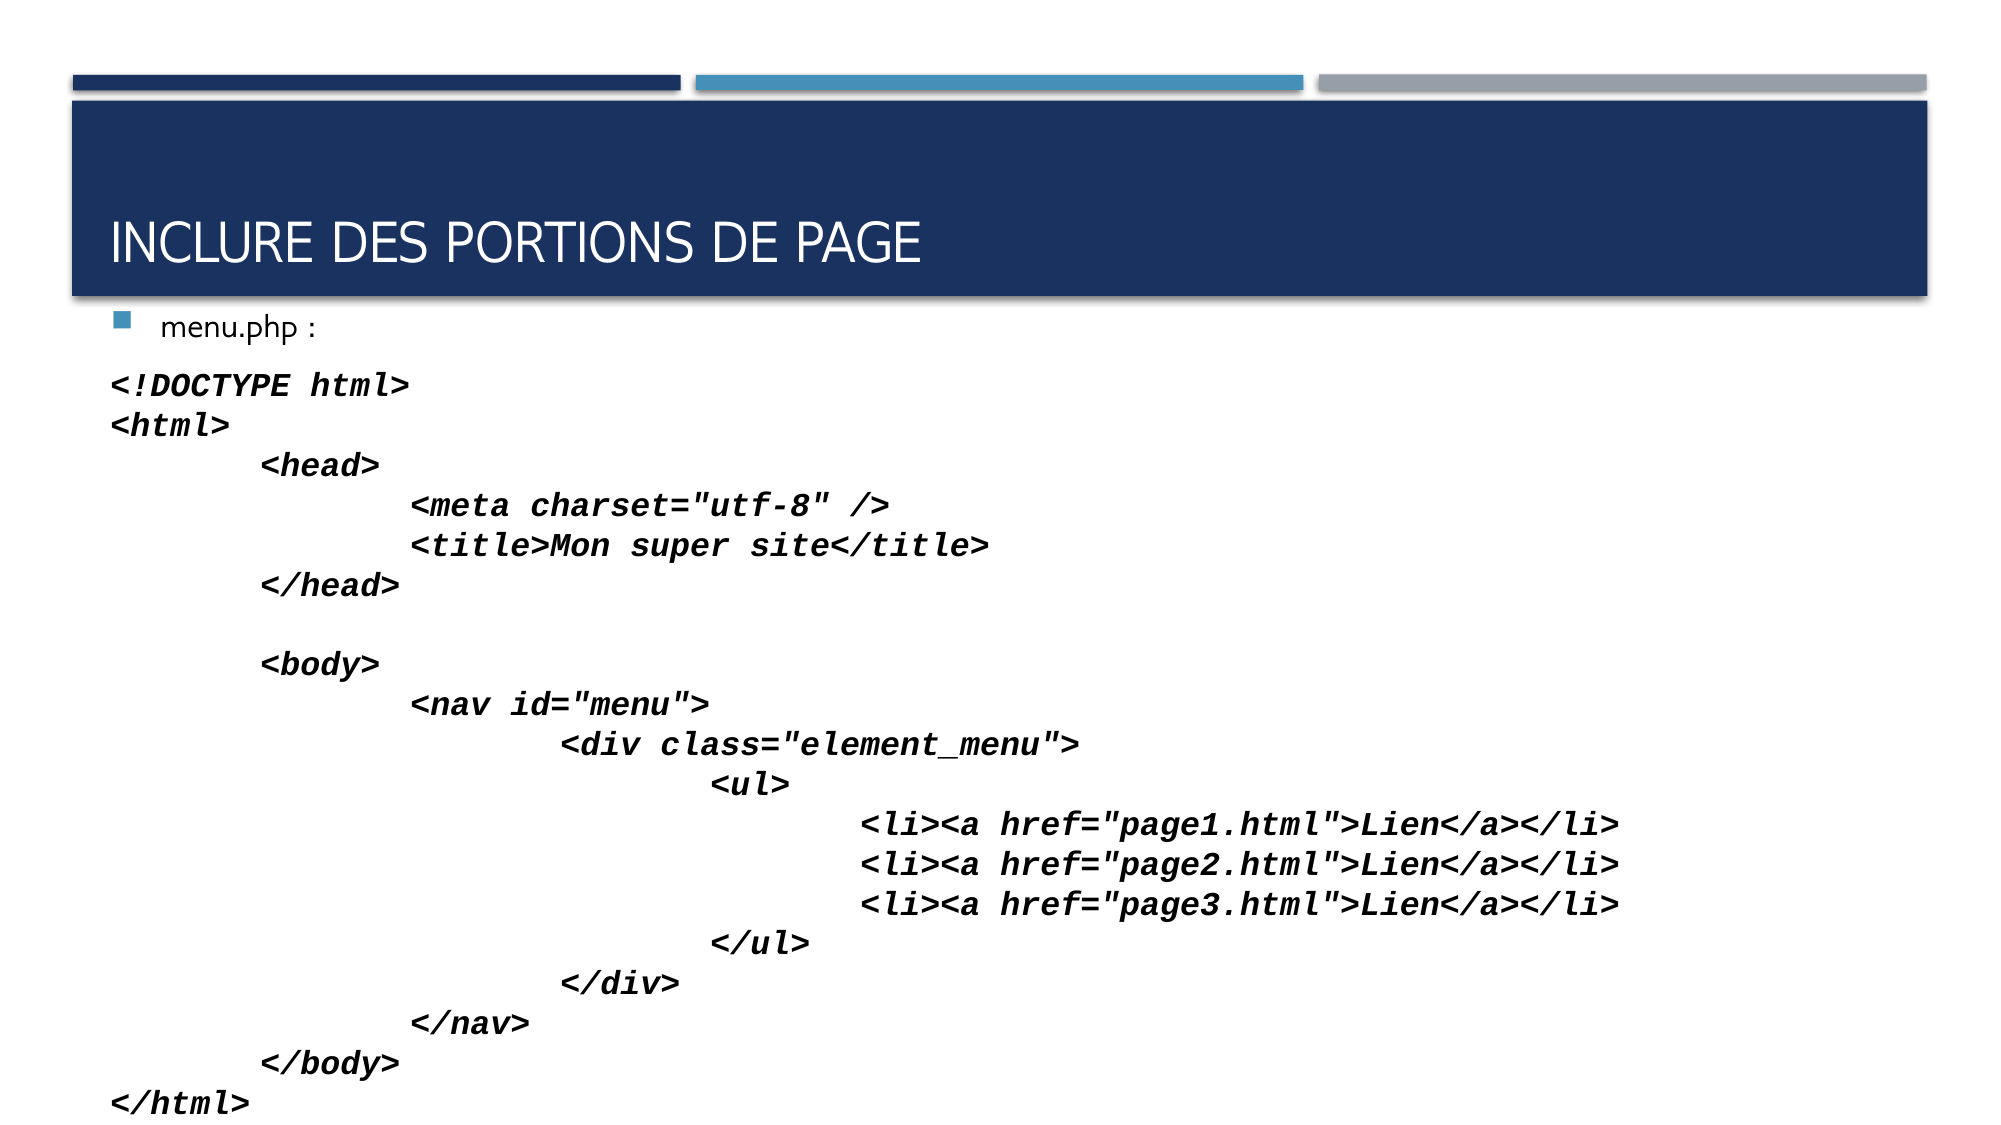

# Inclure des portions de page
menu.php :
<!DOCTYPE html>
<html>
	<head>
		<meta charset="utf-8" />
		<title>Mon super site</title>
	</head>
	<body>
		<nav id="menu">
			<div class="element_menu">
				<ul>
					<li><a href="page1.html">Lien</a></li>
					<li><a href="page2.html">Lien</a></li>
					<li><a href="page3.html">Lien</a></li>
				</ul>
			</div>
		</nav>
	</body>
</html>